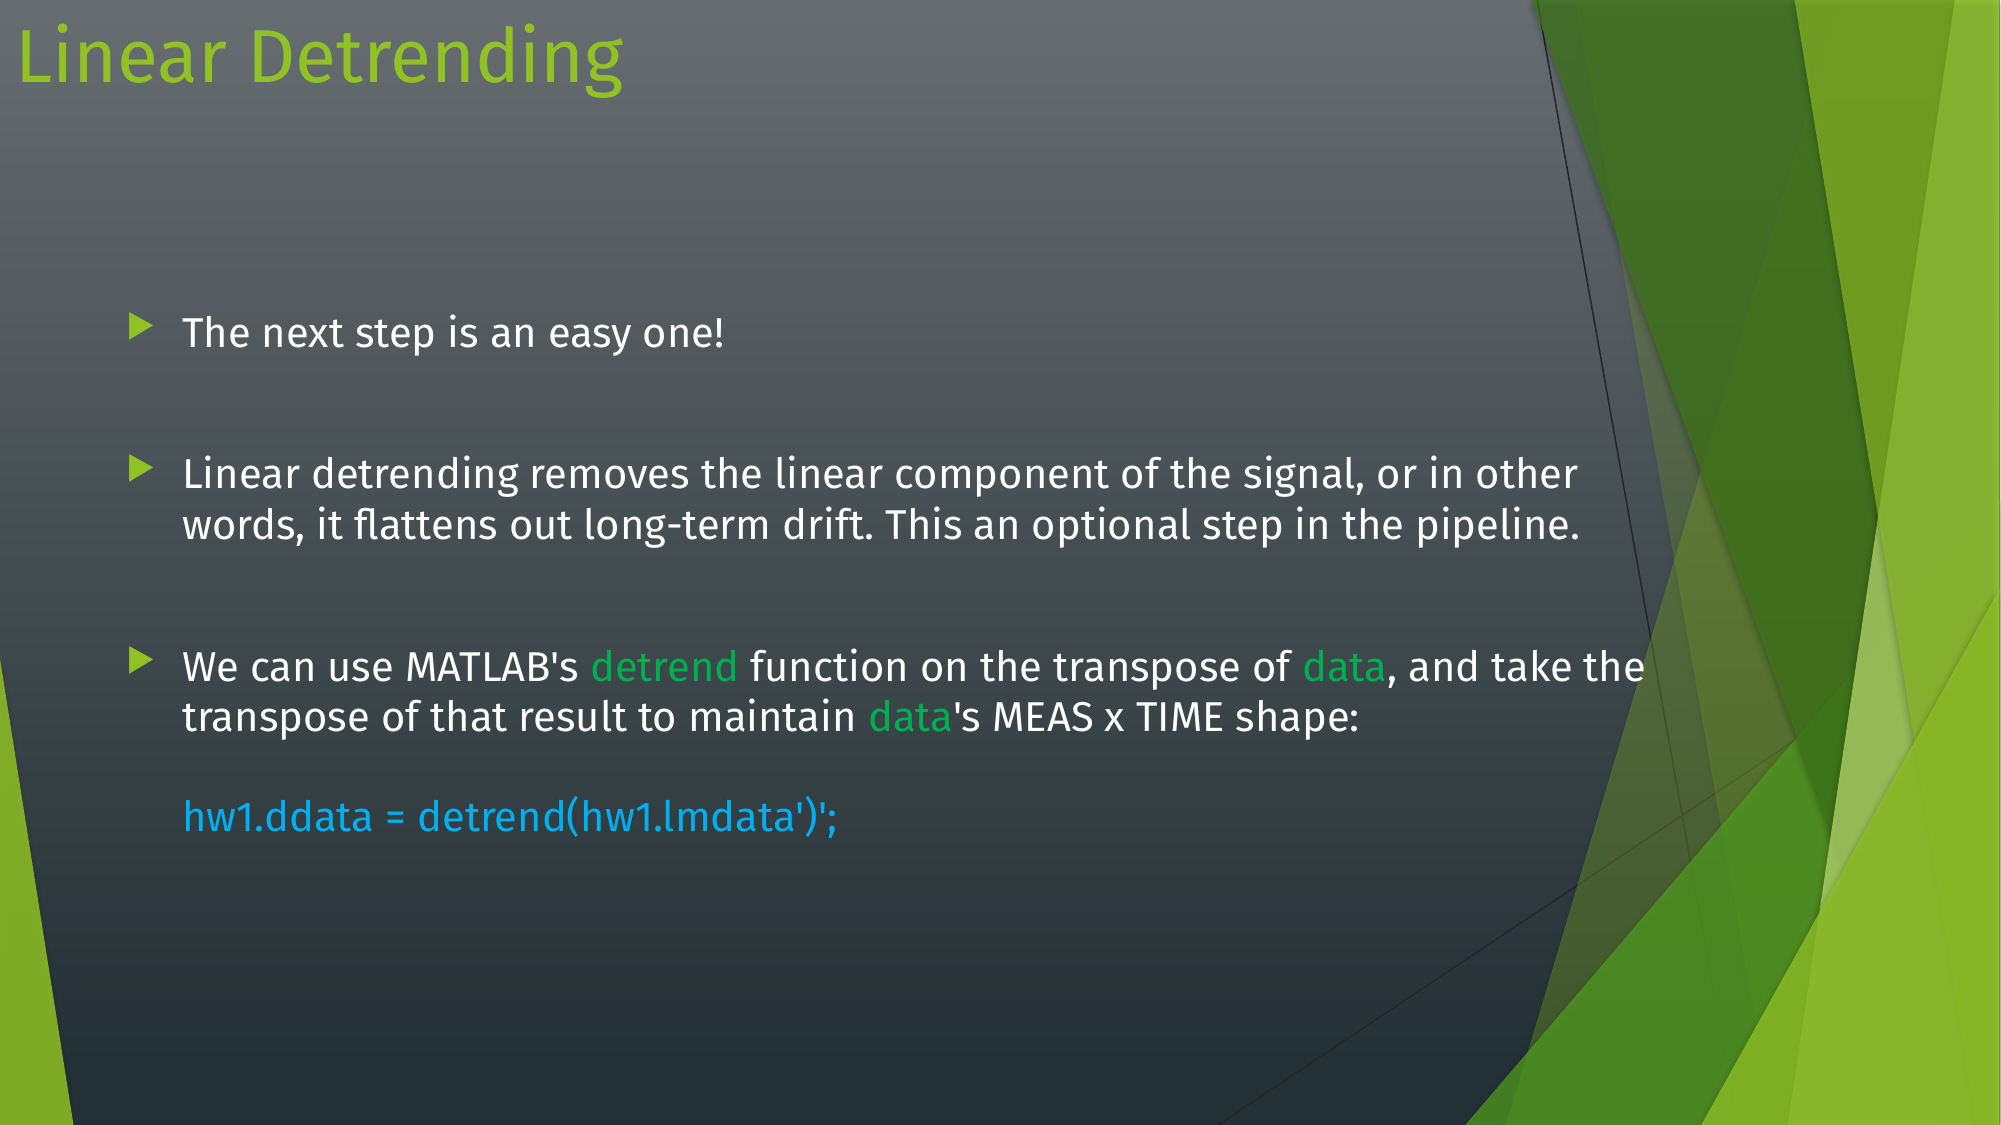

# Linear Detrending
The next step is an easy one!

Linear detrending removes the linear component of the signal, or in other words, it flattens out long-term drift. This an optional step in the pipeline.

We can use MATLAB's detrend function on the transpose of data, and take the transpose of that result to maintain data's MEAS x TIME shape:
hw1.ddata = detrend(hw1.lmdata')';